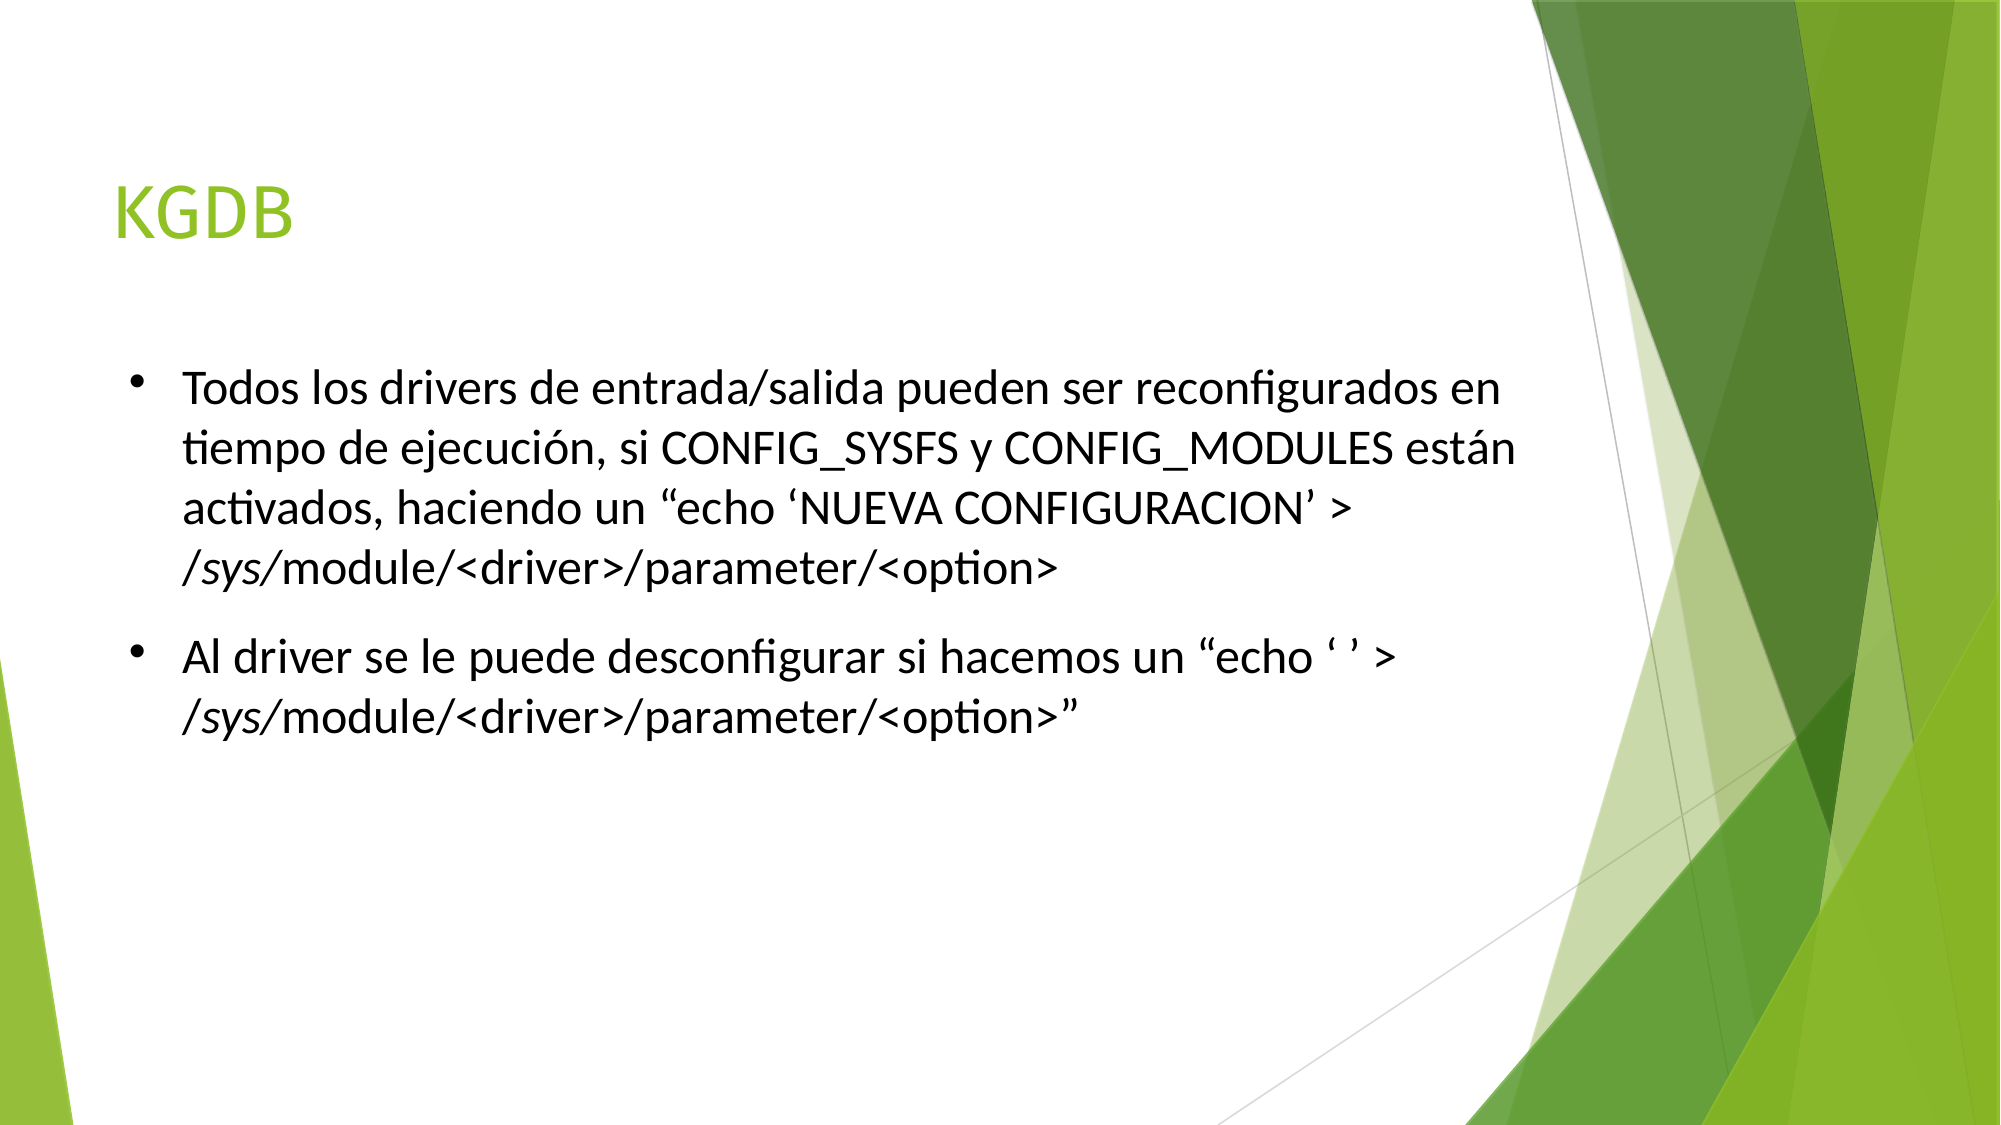

KGDB
Todos los drivers de entrada/salida pueden ser reconfigurados en tiempo de ejecución, si CONFIG_SYSFS y CONFIG_MODULES están activados, haciendo un “echo ‘NUEVA CONFIGURACION’ > /sys/module/<driver>/parameter/<option>
Al driver se le puede desconfigurar si hacemos un “echo ‘ ’ > /sys/module/<driver>/parameter/<option>”